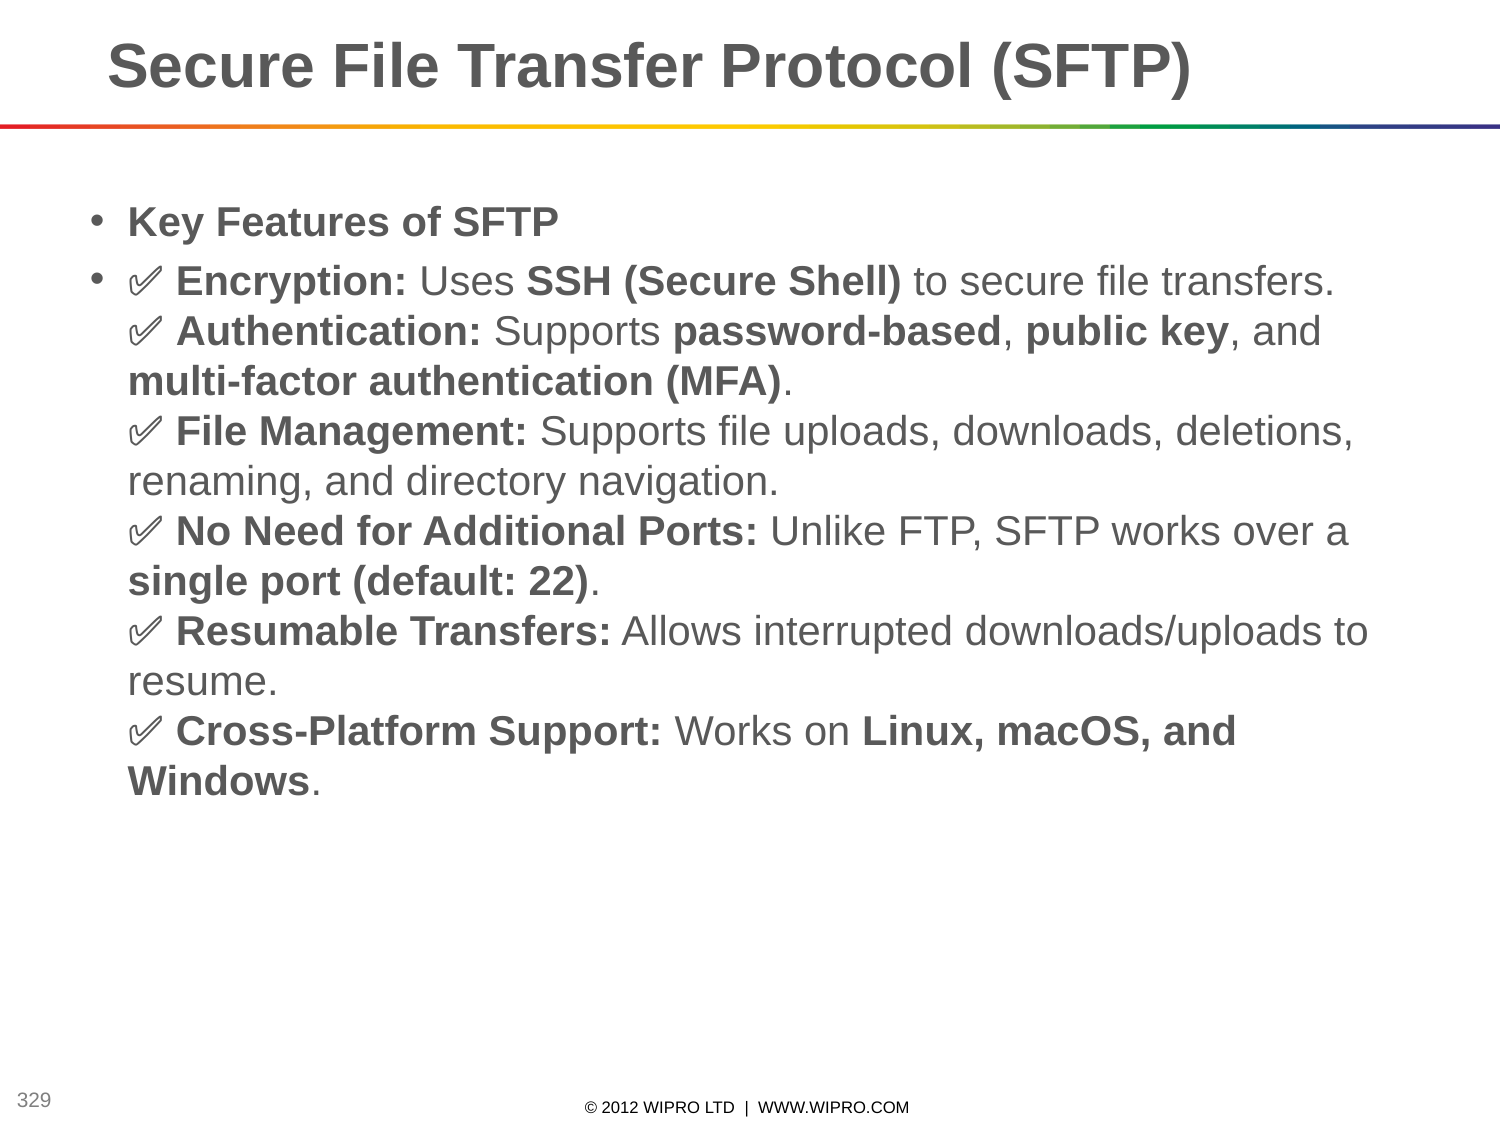

# Secure File Transfer Protocol (SFTP)
Key Features of SFTP
✅ Encryption: Uses SSH (Secure Shell) to secure file transfers.
✅ Authentication: Supports password-based, public key, and multi-factor authentication (MFA).
✅ File Management: Supports file uploads, downloads, deletions, renaming, and directory navigation.
✅ No Need for Additional Ports: Unlike FTP, SFTP works over a single port (default: 22).
✅ Resumable Transfers: Allows interrupted downloads/uploads to resume.
✅ Cross-Platform Support: Works on Linux, macOS, and Windows.